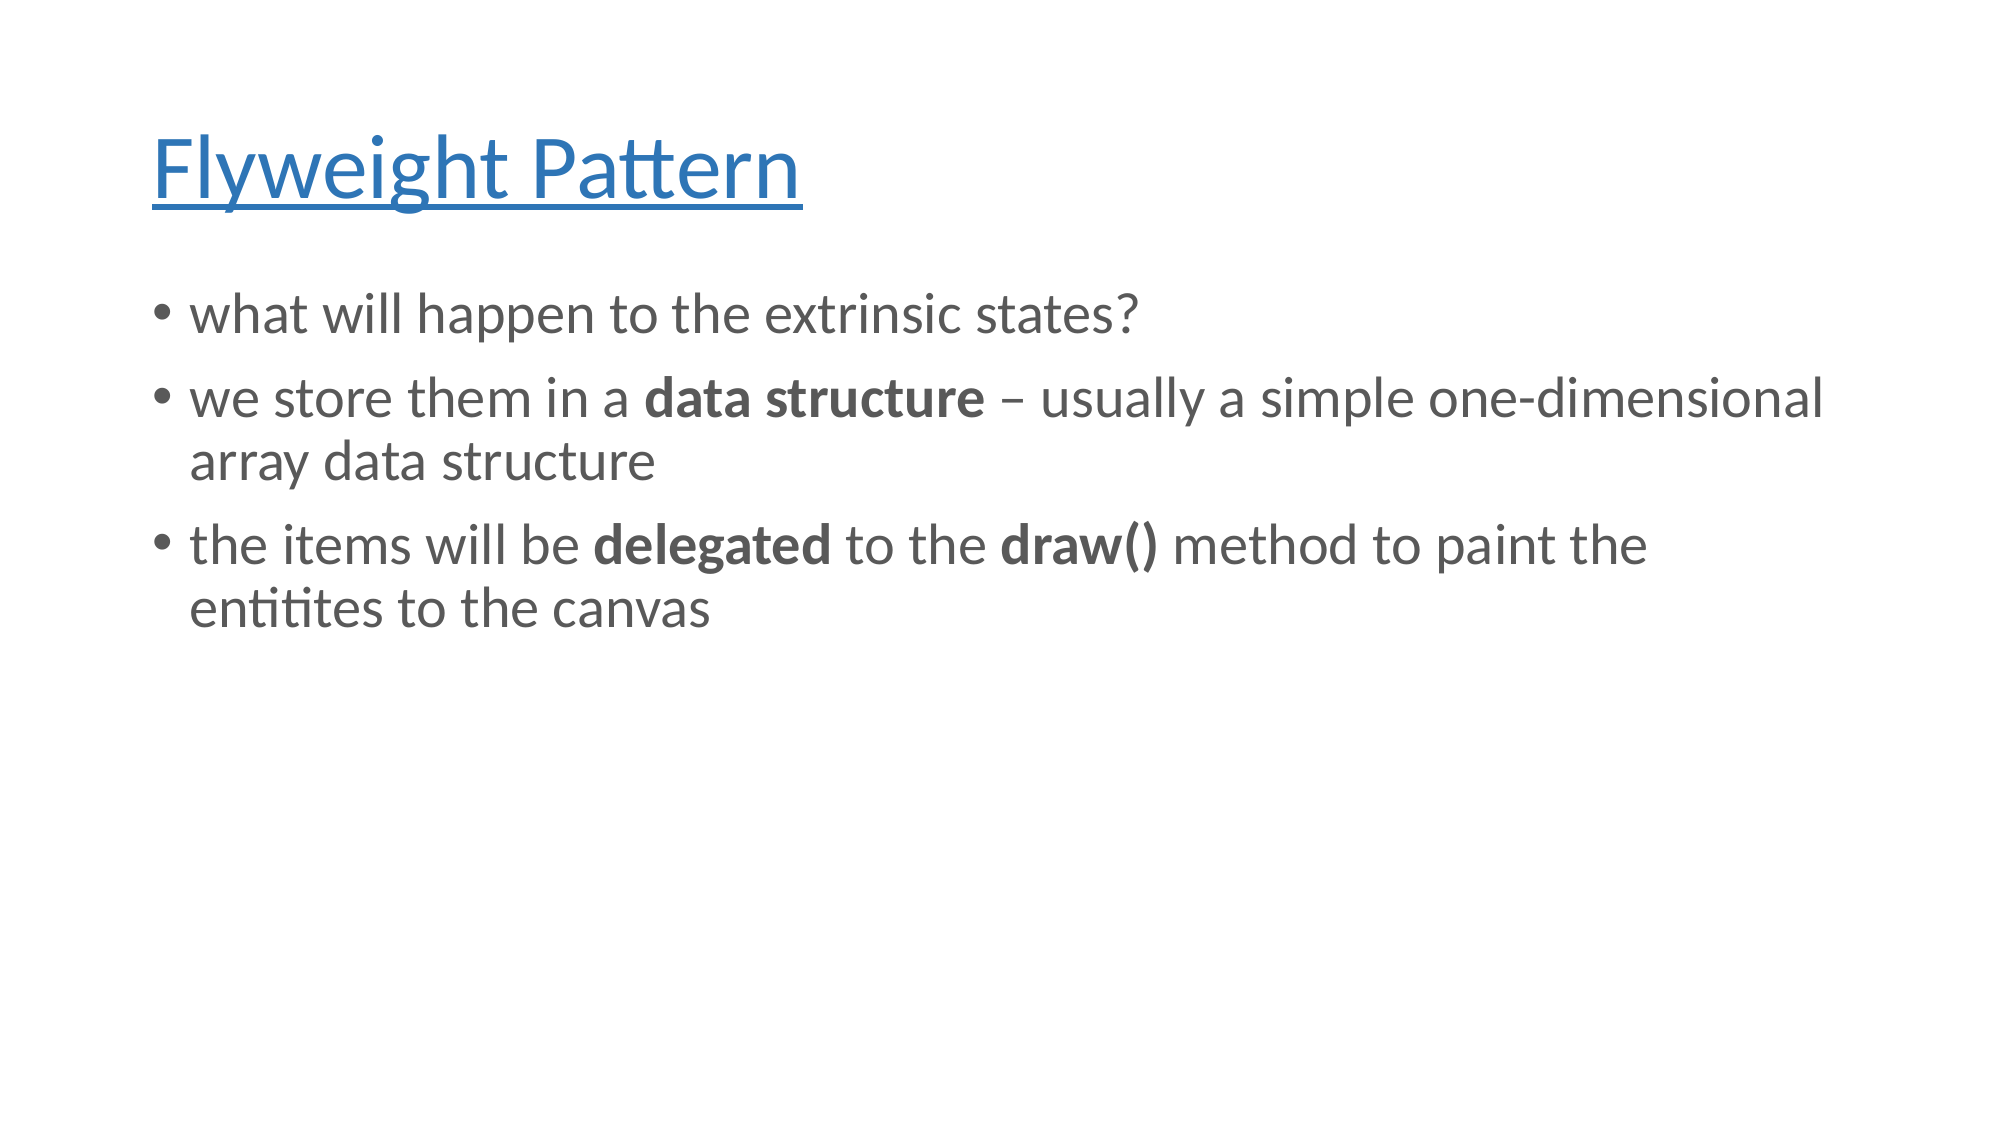

# Flyweight Pattern
what will happen to the extrinsic states?
we store them in a data structure – usually a simple one-dimensional array data structure
the items will be delegated to the draw() method to paint the entitites to the canvas